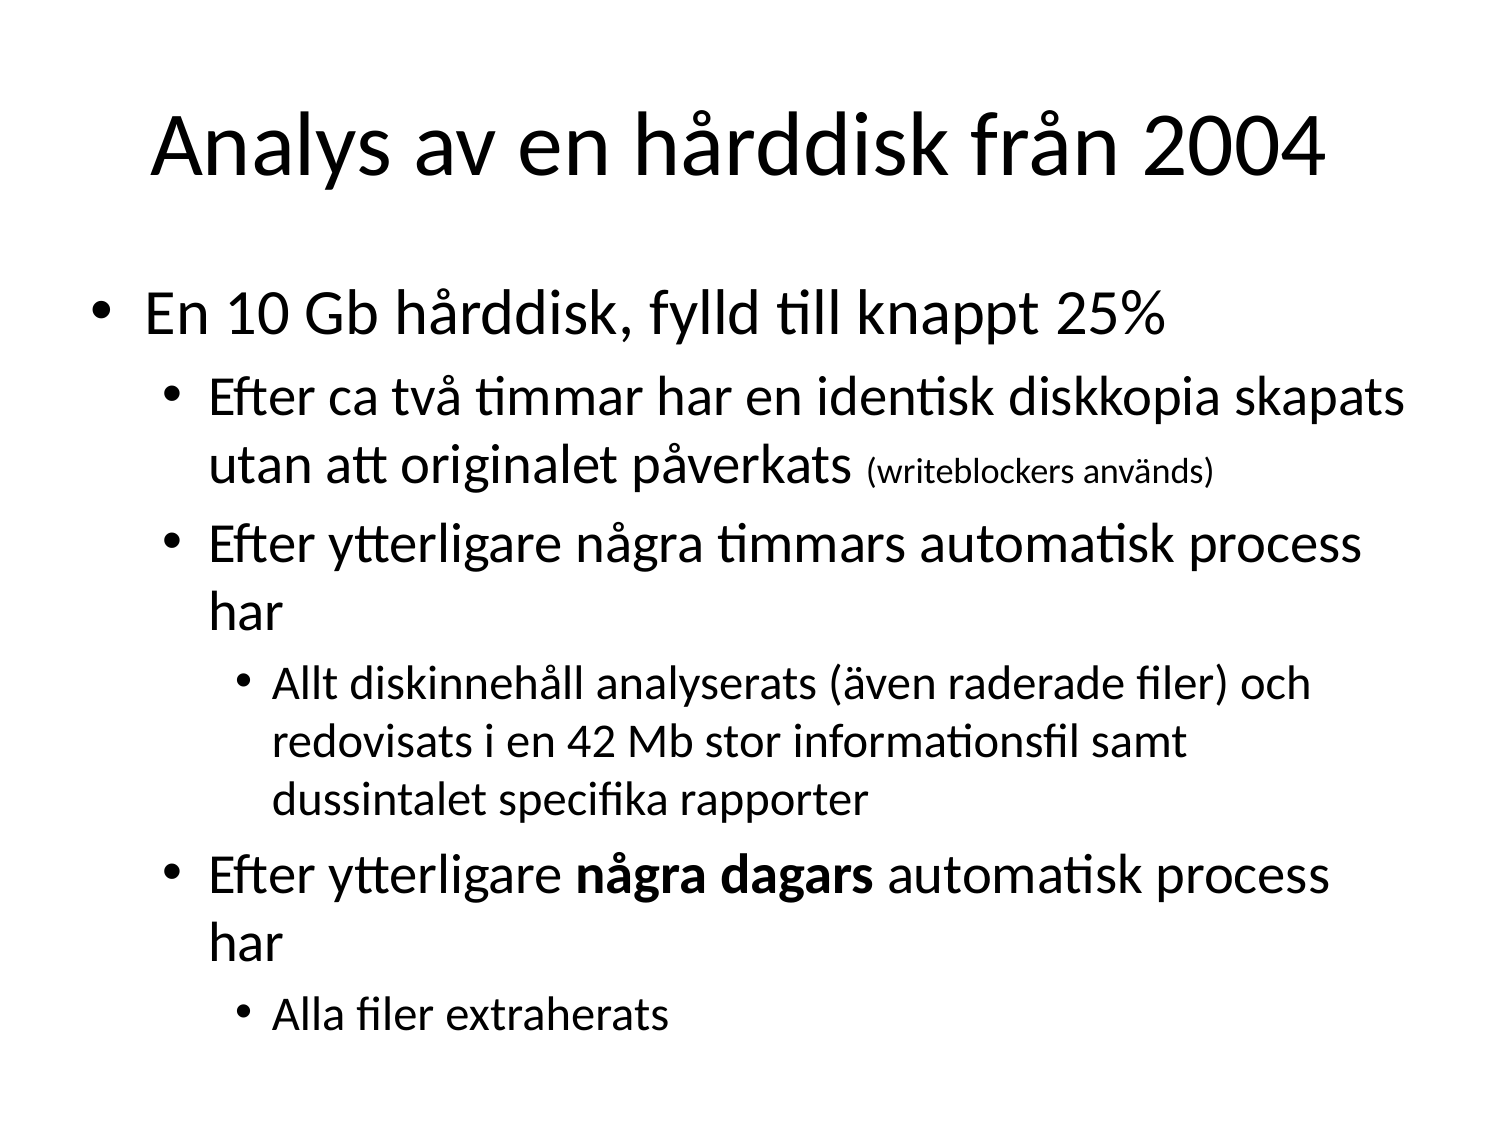

# Analys av en hårddisk från 2004
En 10 Gb hårddisk, fylld till knappt 25%
Efter ca två timmar har en identisk diskkopia skapats utan att originalet påverkats (writeblockers används)
Efter ytterligare några timmars automatisk process har
Allt diskinnehåll analyserats (även raderade filer) och redovisats i en 42 Mb stor informationsfil samt dussintalet specifika rapporter
Efter ytterligare några dagars automatisk process har
Alla filer extraherats